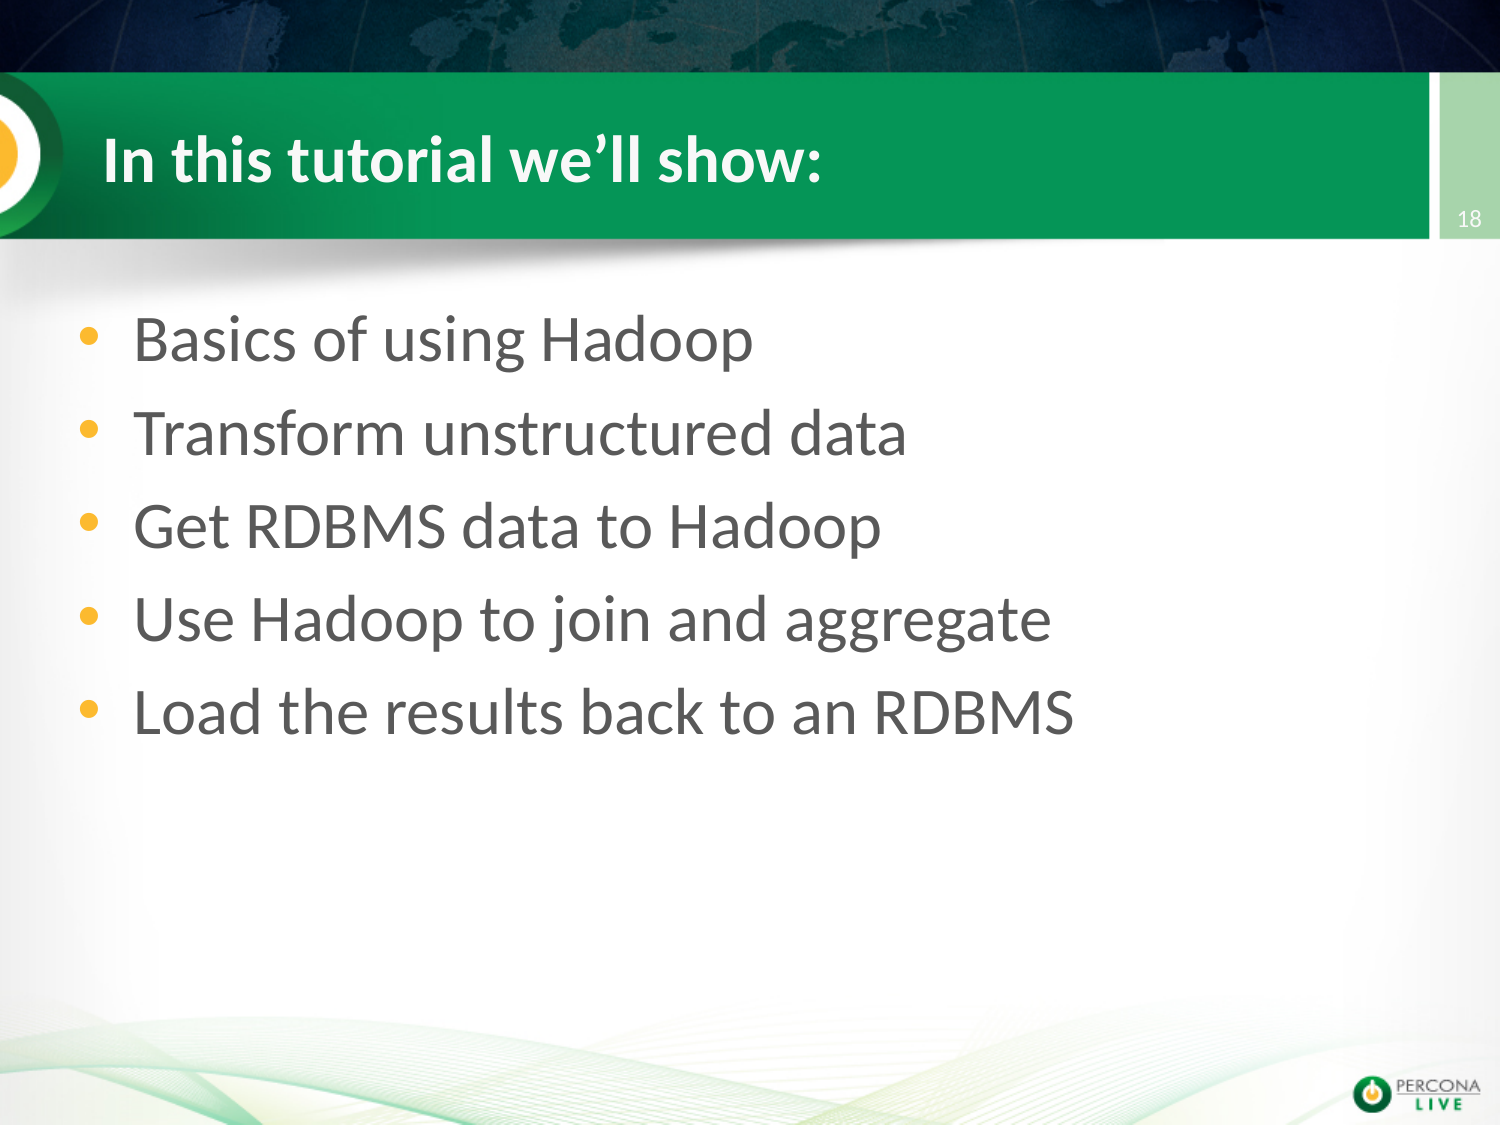

# In this tutorial we’ll show:
18
Basics of using Hadoop
Transform unstructured data
Get RDBMS data to Hadoop
Use Hadoop to join and aggregate
Load the results back to an RDBMS